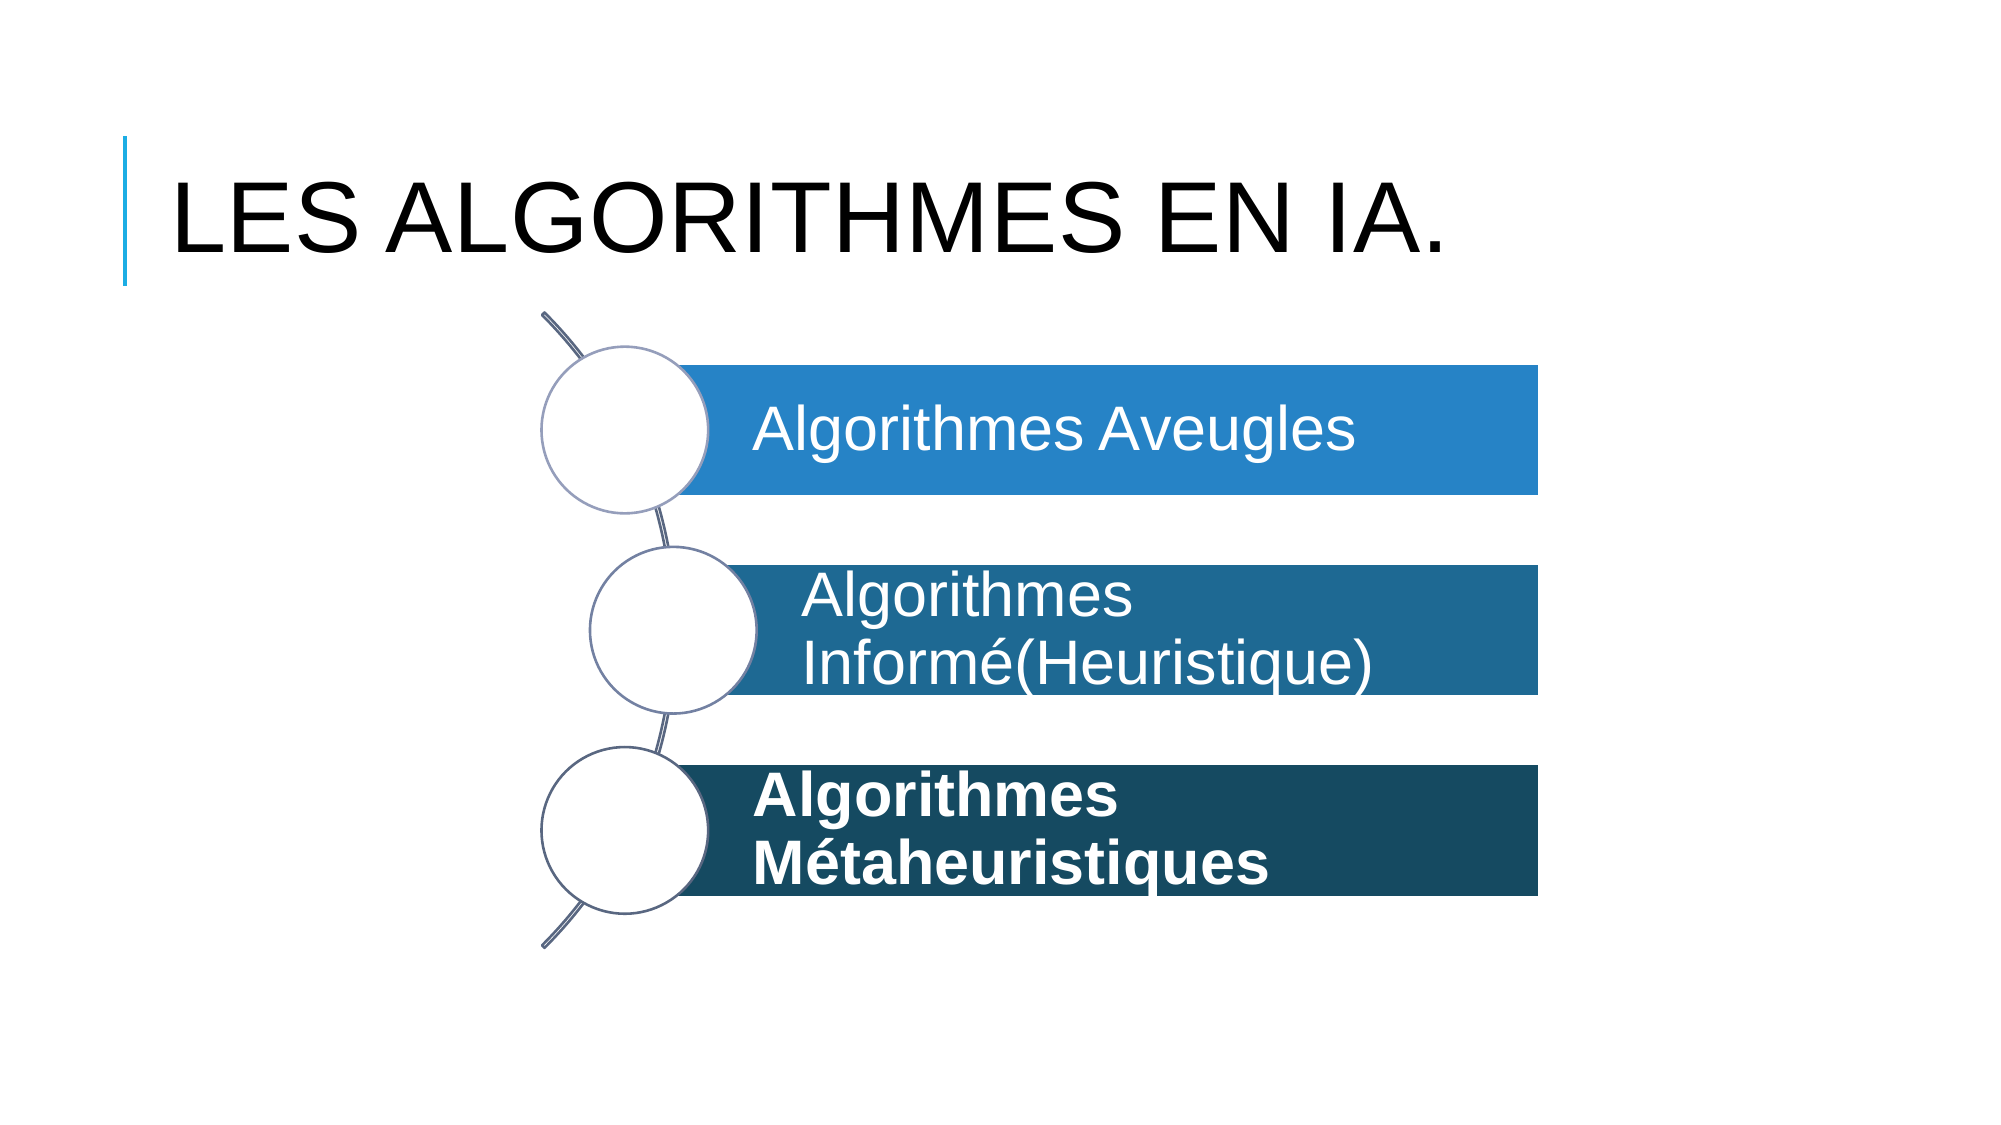

# les algorithmes en ia.

Algorithmes Aveugles

Algorithmes Informé(Heuristique)

Algorithmes Métaheuristiques